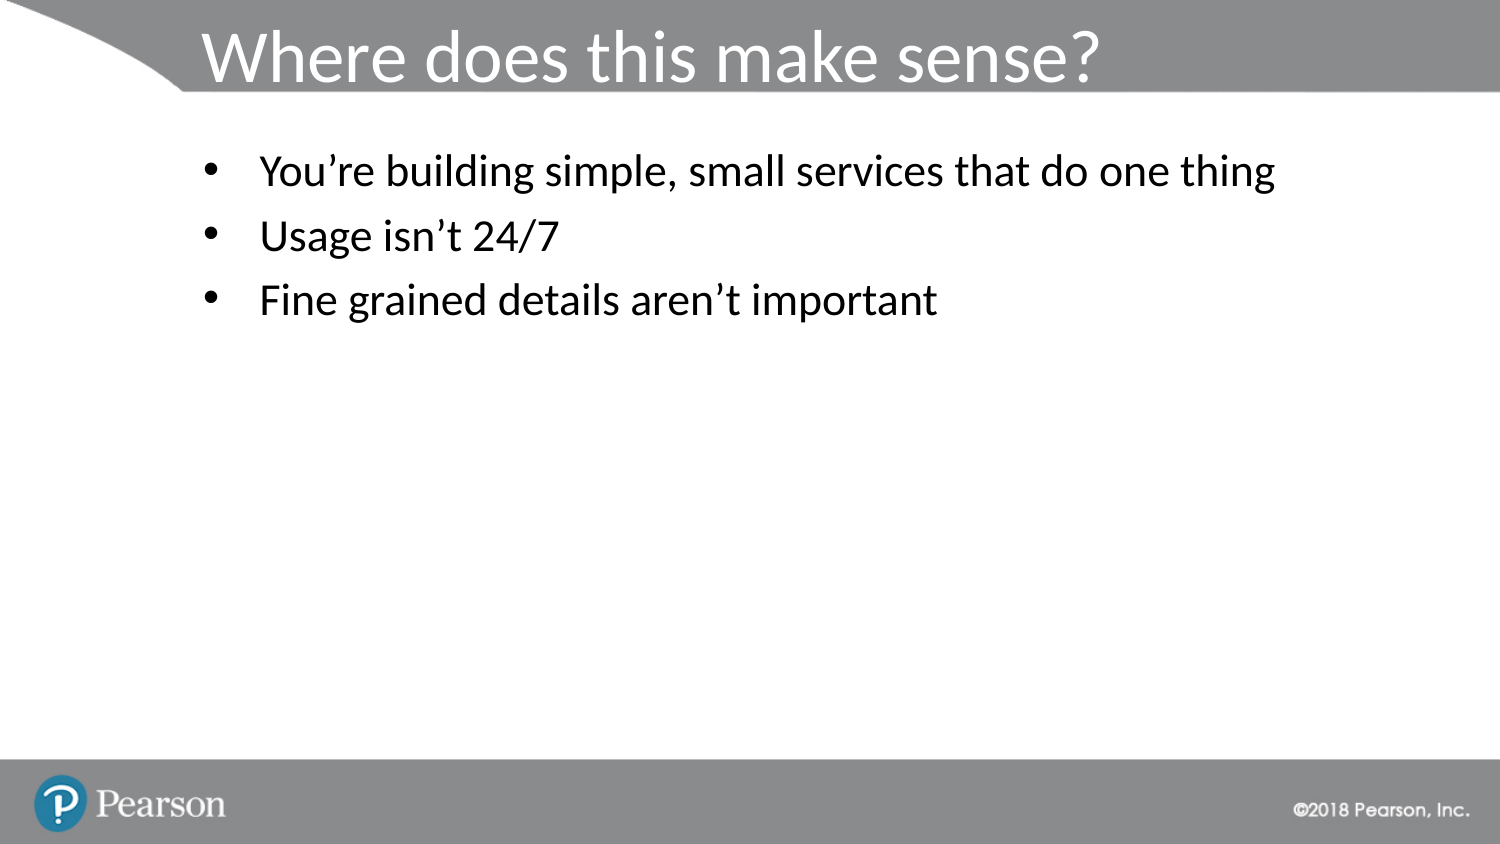

# Where does this make sense?
You’re building simple, small services that do one thing
Usage isn’t 24/7
Fine grained details aren’t important